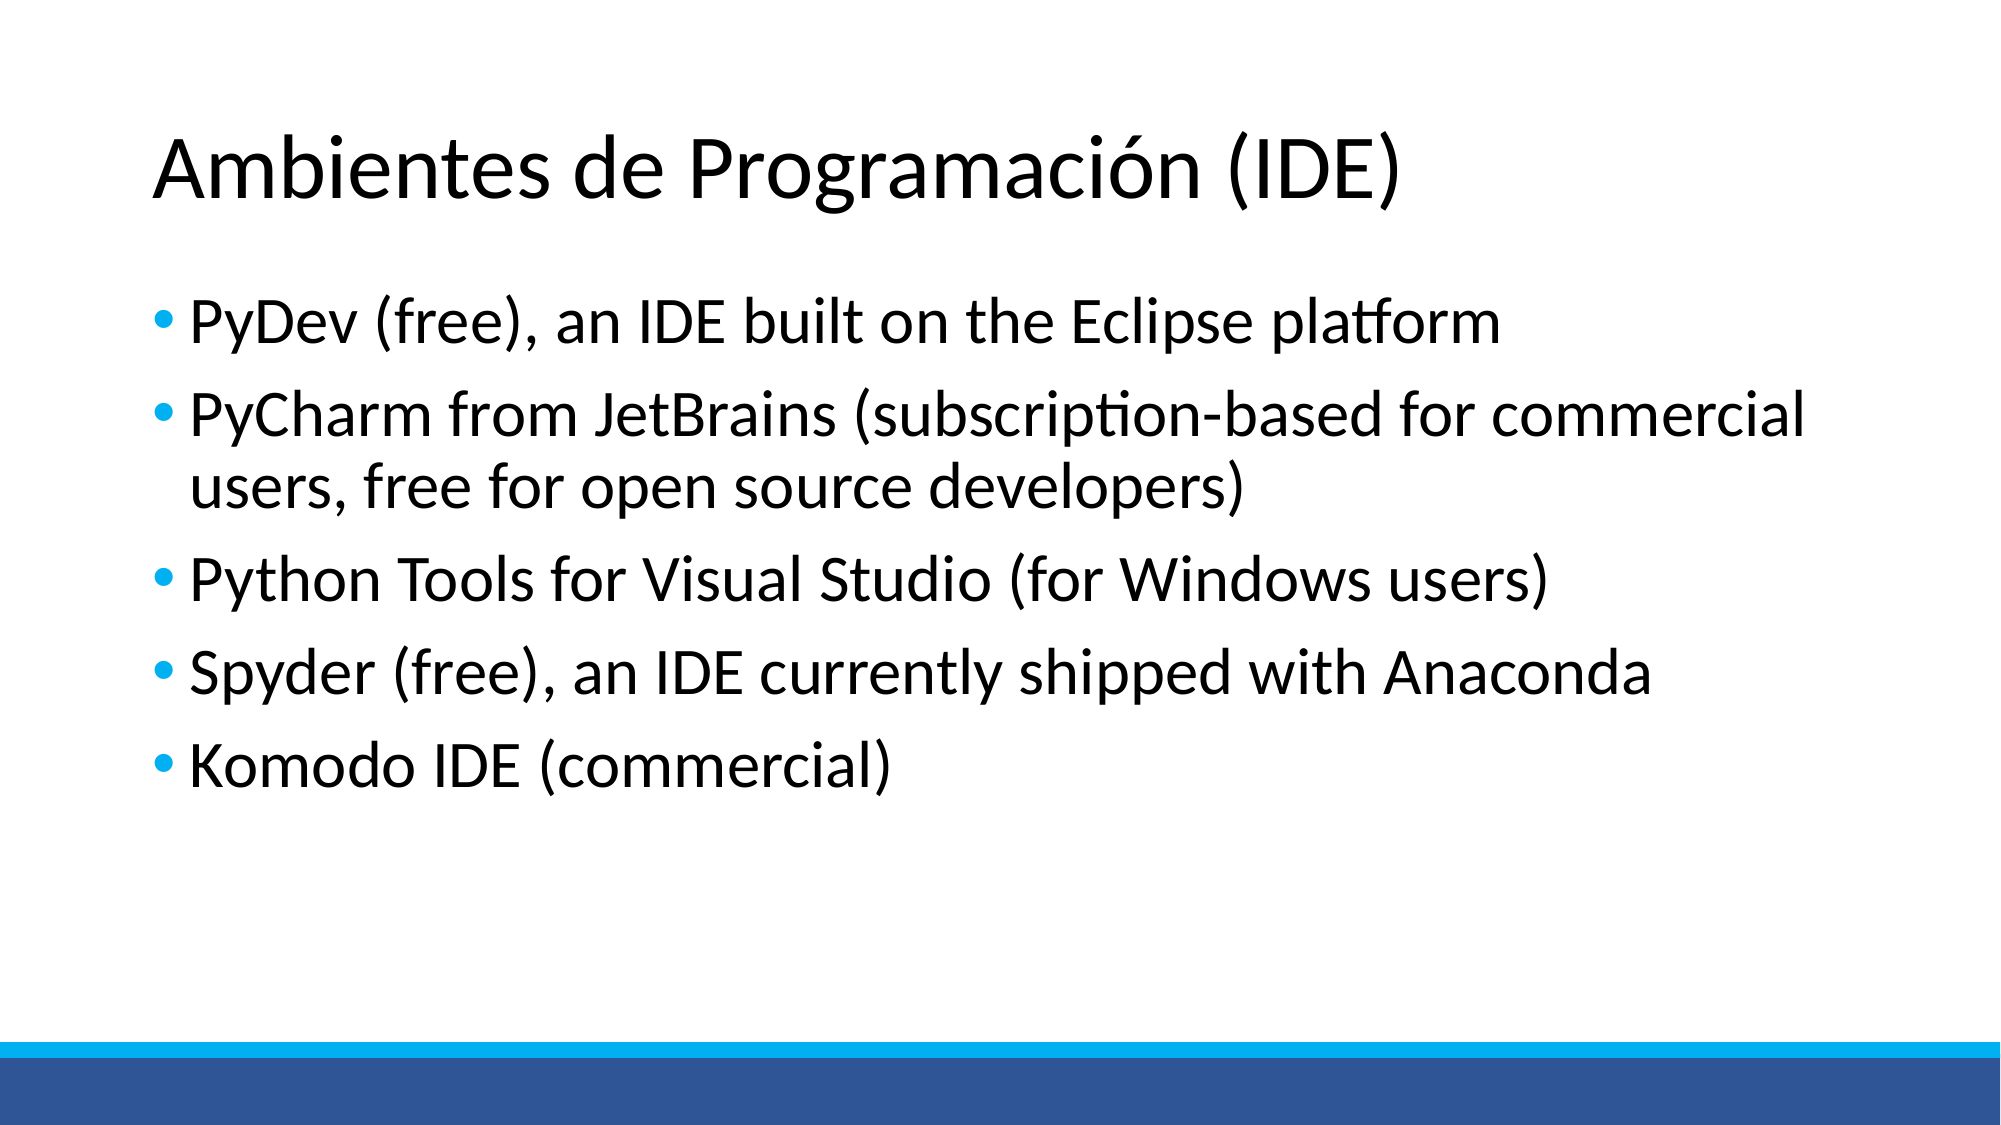

# Ambientes de Programación (IDE)
PyDev (free), an IDE built on the Eclipse platform
PyCharm from JetBrains (subscription-based for commercial users, free for open source developers)
Python Tools for Visual Studio (for Windows users)
Spyder (free), an IDE currently shipped with Anaconda
Komodo IDE (commercial)